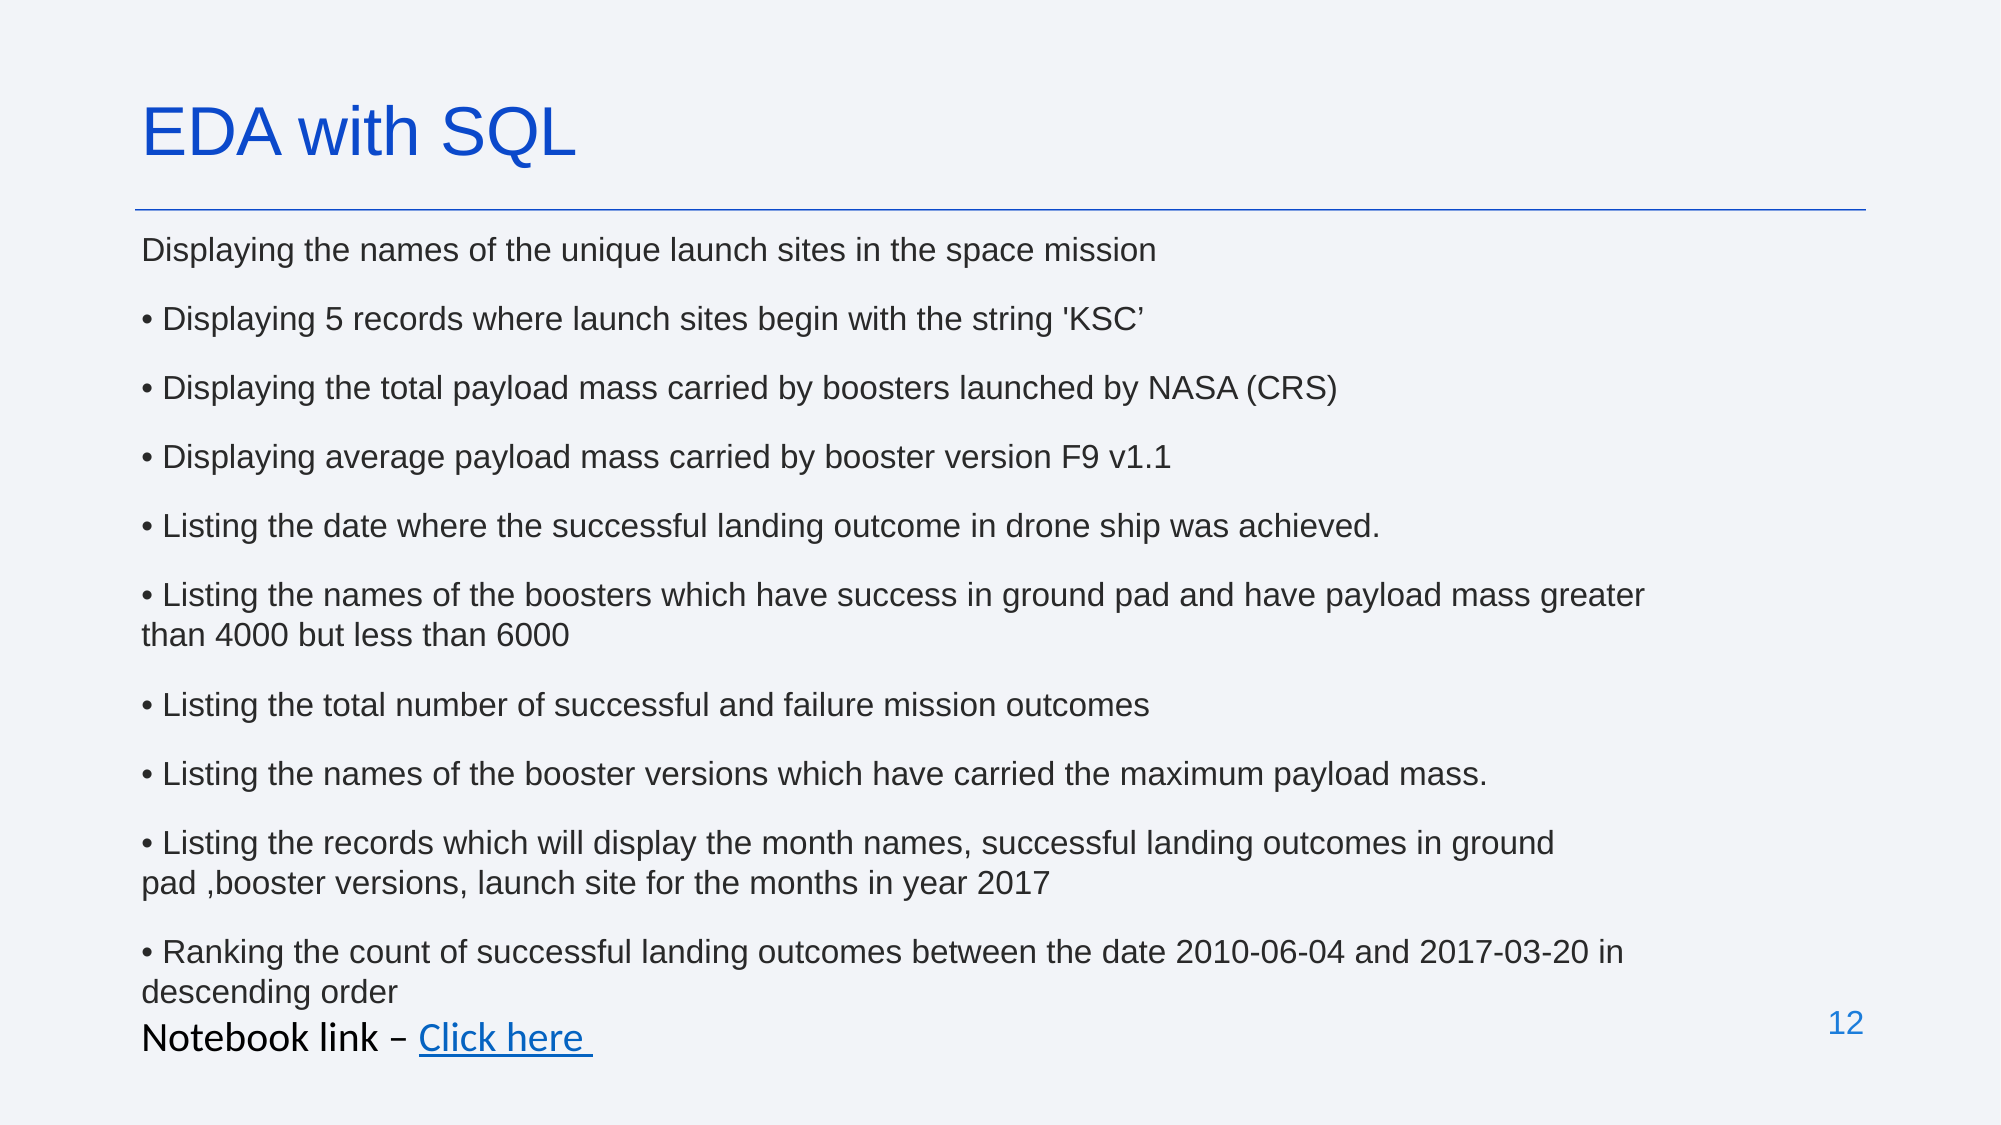

EDA with SQL
Displaying the names of the unique launch sites in the space mission
• Displaying 5 records where launch sites begin with the string 'KSC’
• Displaying the total payload mass carried by boosters launched by NASA (CRS)
• Displaying average payload mass carried by booster version F9 v1.1
• Listing the date where the successful landing outcome in drone ship was achieved.
• Listing the names of the boosters which have success in ground pad and have payload mass greater than 4000 but less than 6000
• Listing the total number of successful and failure mission outcomes
• Listing the names of the booster versions which have carried the maximum payload mass.
• Listing the records which will display the month names, successful landing outcomes in ground pad ,booster versions, launch site for the months in year 2017
• Ranking the count of successful landing outcomes between the date 2010-06-04 and 2017-03-20 in descending order
Notebook link – Click here

12